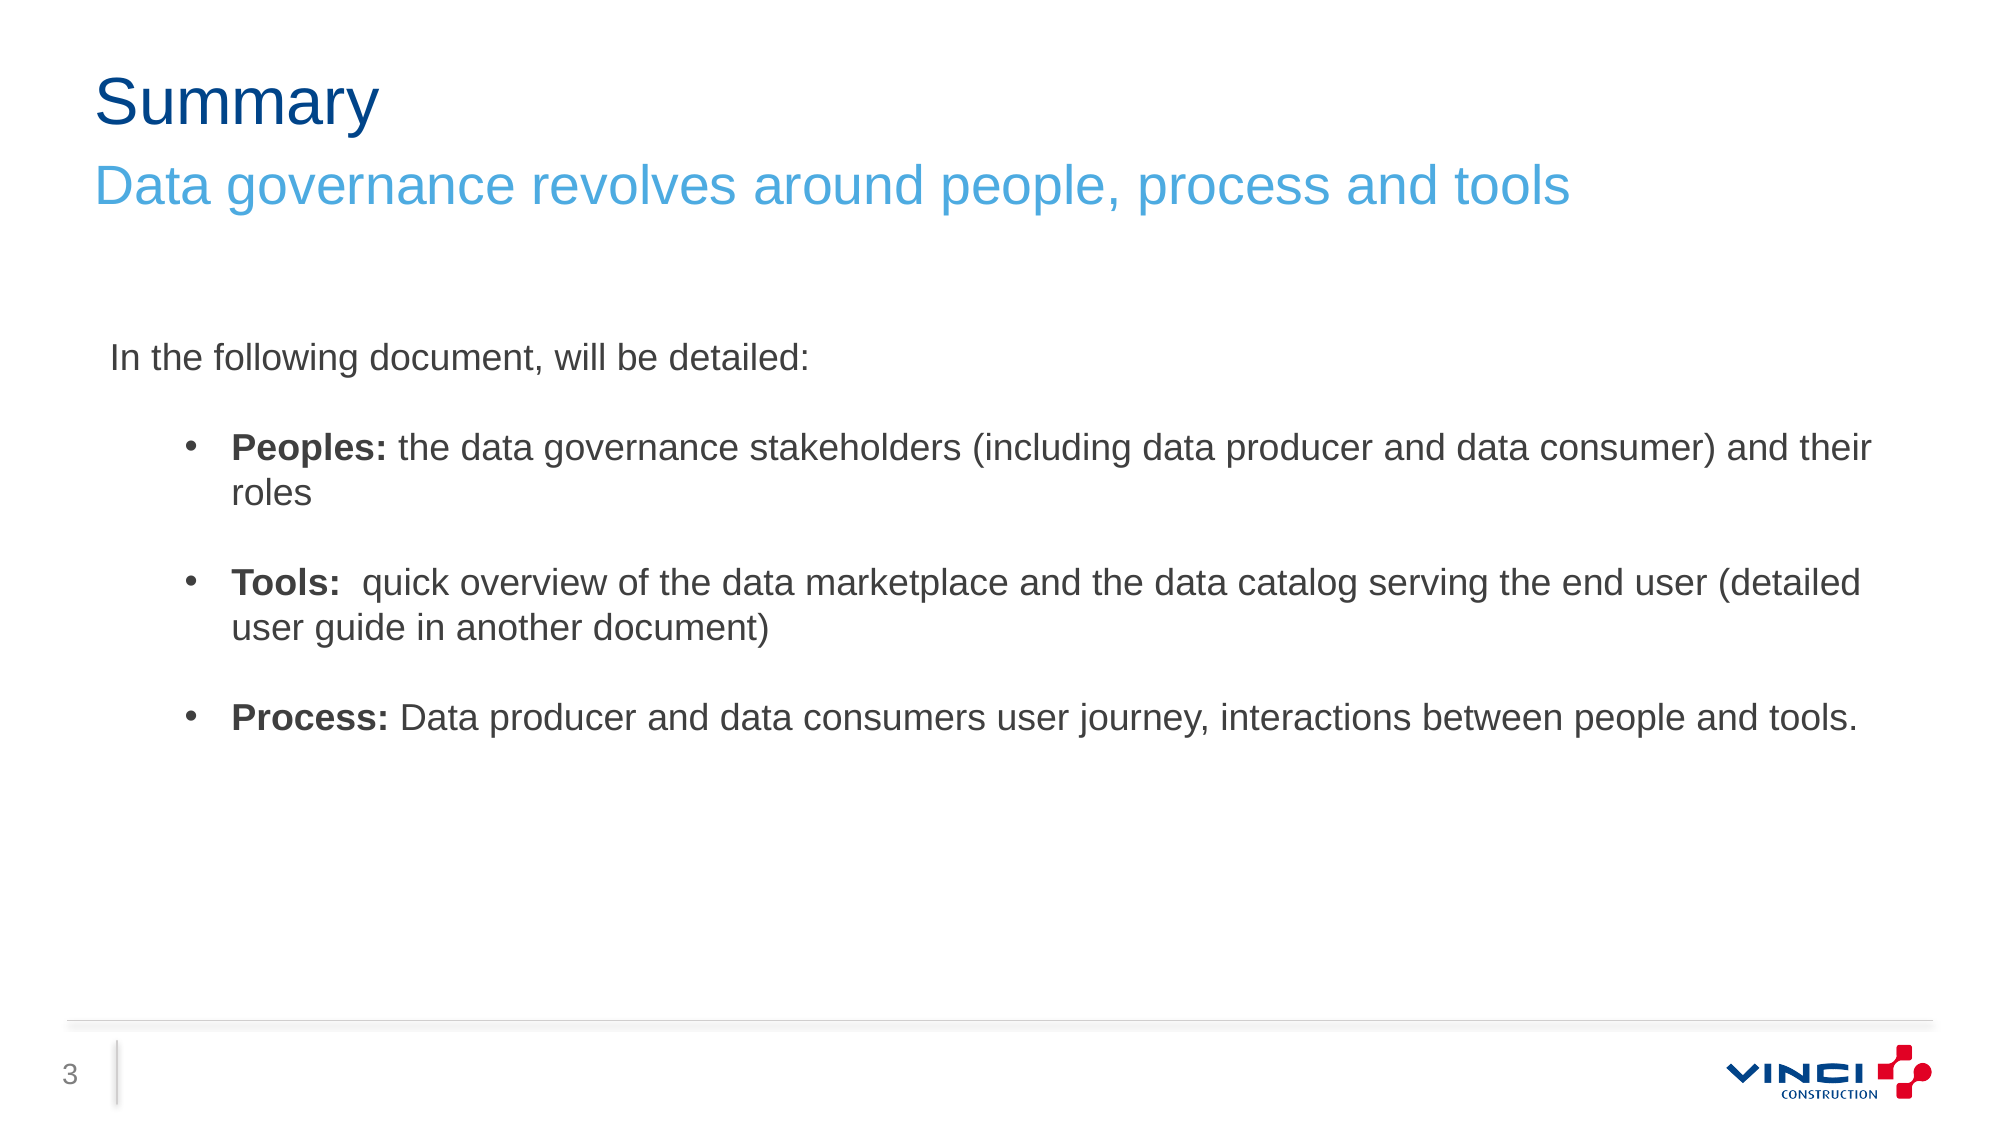

# Summary
Data governance revolves around people, process and tools
In the following document, will be detailed:

Peoples: the data governance stakeholders (including data producer and data consumer) and their roles

Tools:  quick overview of the data marketplace and the data catalog serving the end user (detailed user guide in another document)

Process: Data producer and data consumers user journey, interactions between people and tools.